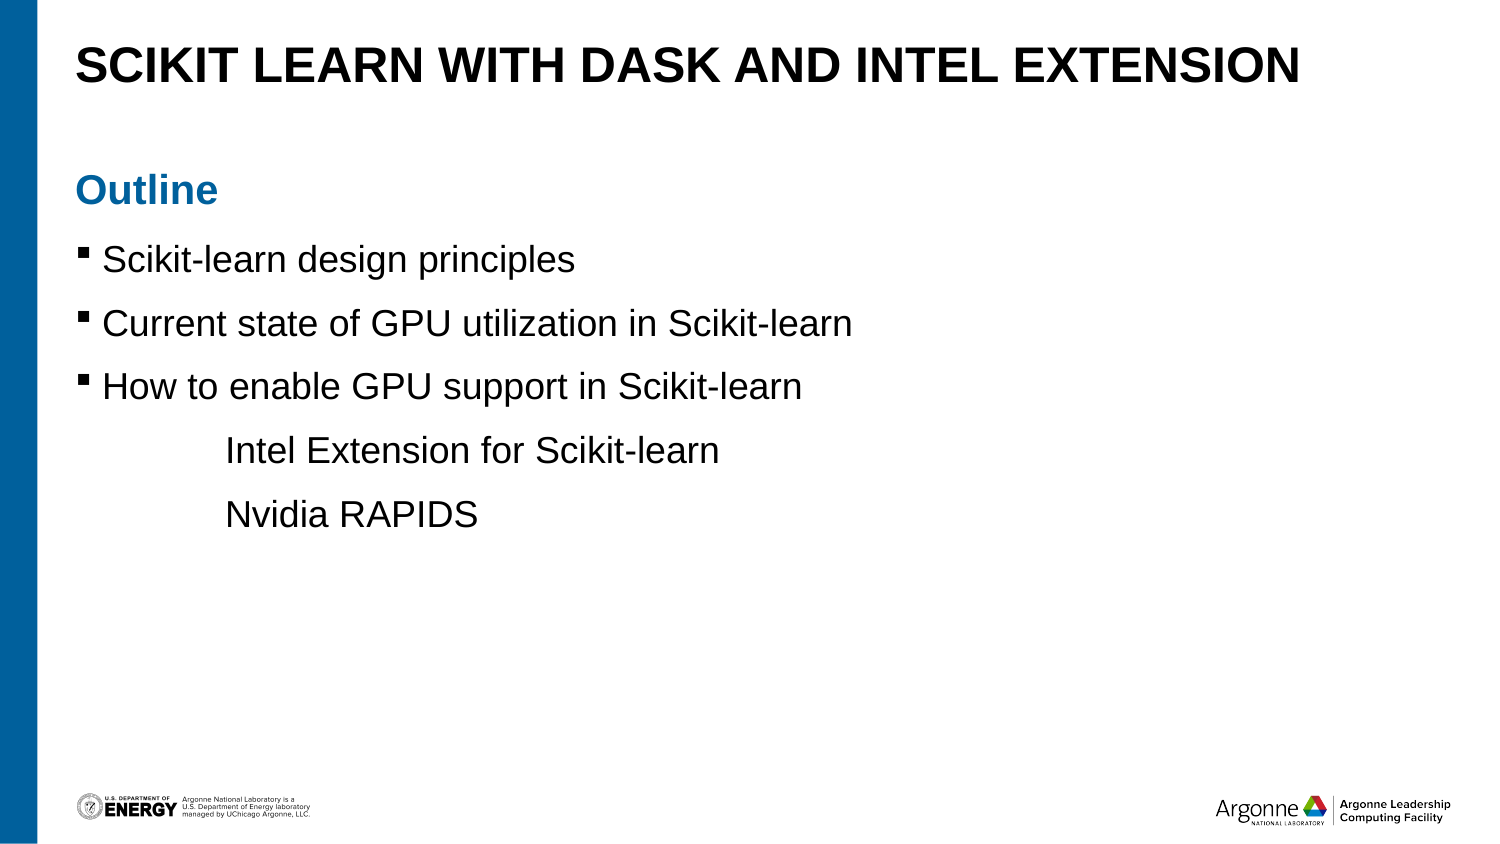

# SciKit Learn with Dask and Intel Extension
Outline
Scikit-learn design principles
Current state of GPU utilization in Scikit-learn
How to enable GPU support in Scikit-learn
	Intel Extension for Scikit-learn
	Nvidia RAPIDS